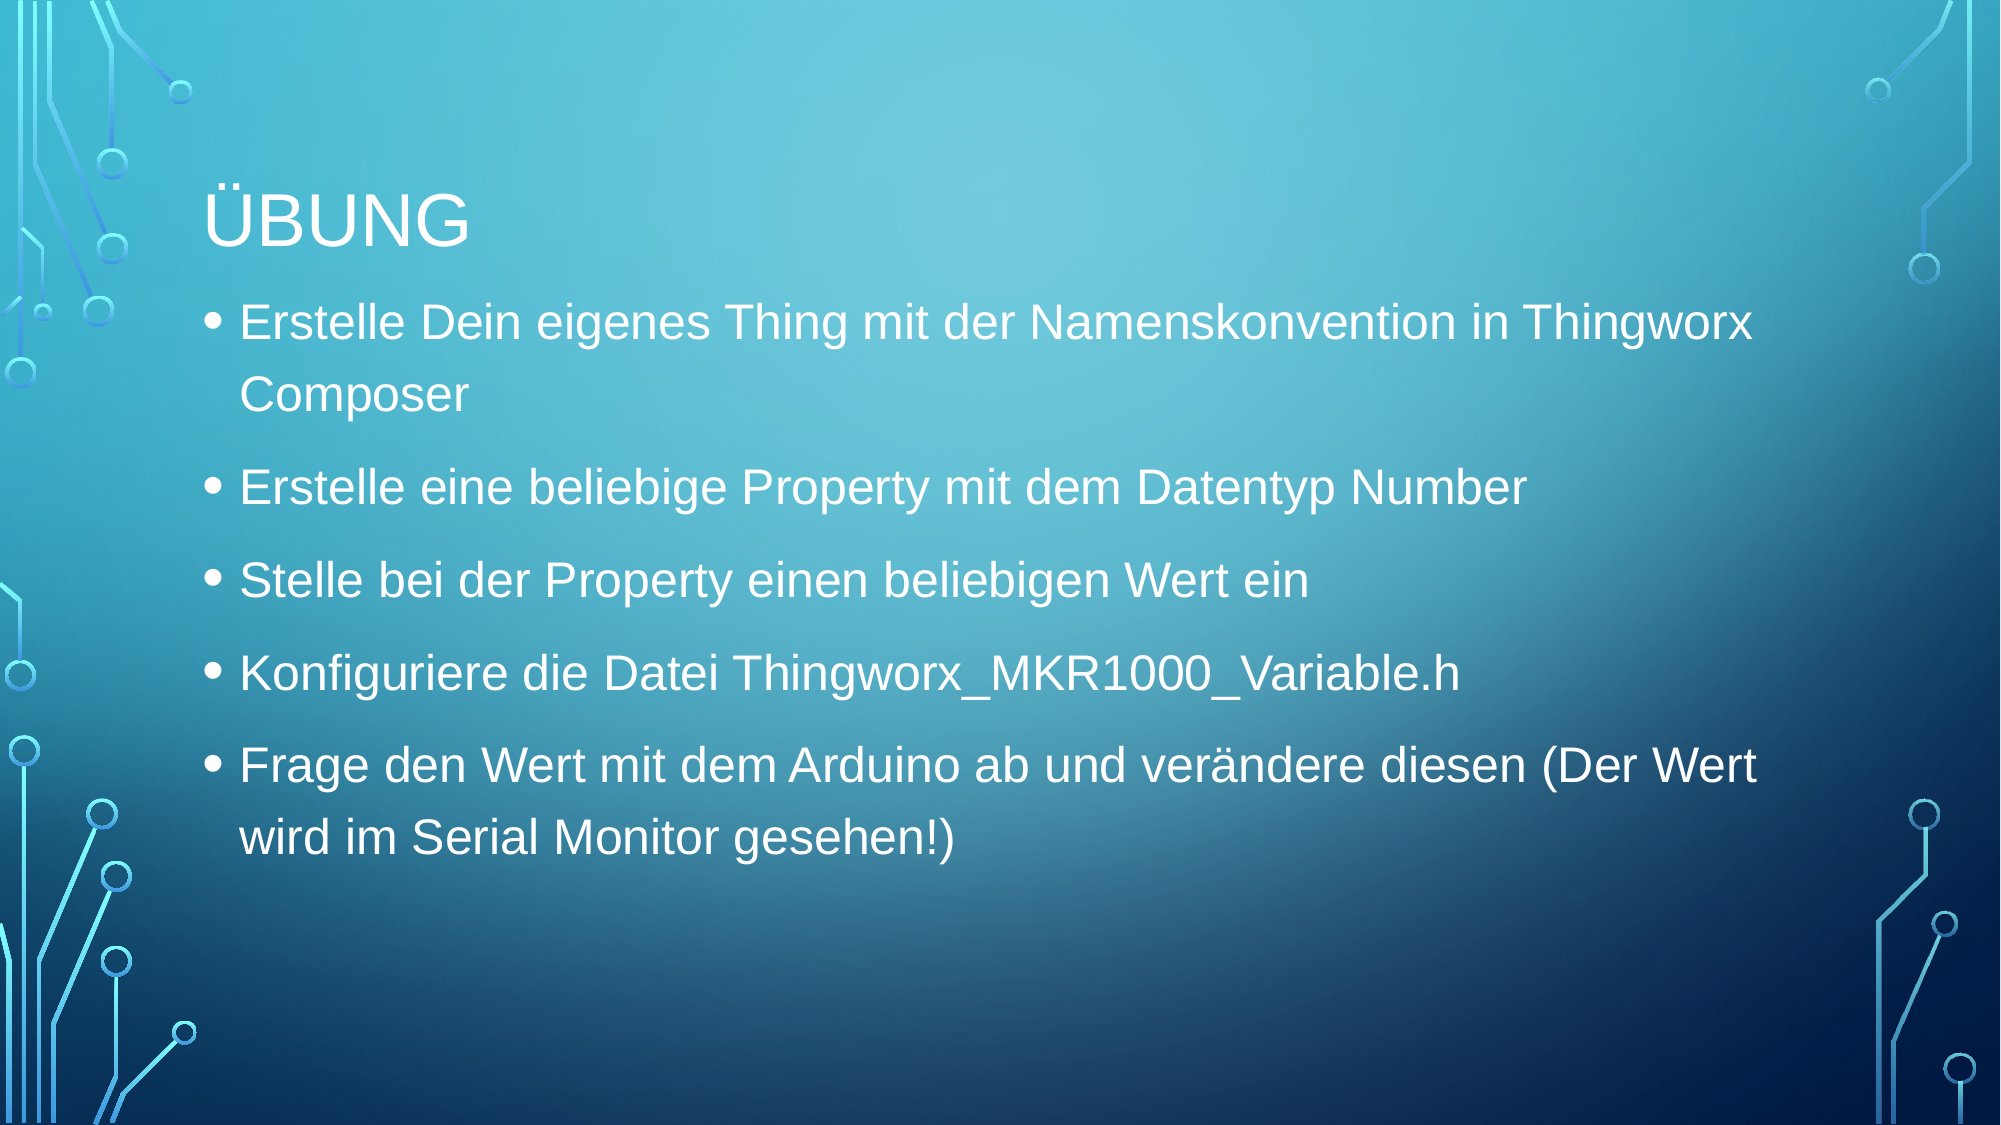

# ÜBUNG
Erstelle Dein eigenes Thing mit der Namenskonvention in Thingworx Composer
Erstelle eine beliebige Property mit dem Datentyp Number
Stelle bei der Property einen beliebigen Wert ein
Konfiguriere die Datei Thingworx_MKR1000_Variable.h
Frage den Wert mit dem Arduino ab und verändere diesen (Der Wert wird im Serial Monitor gesehen!)